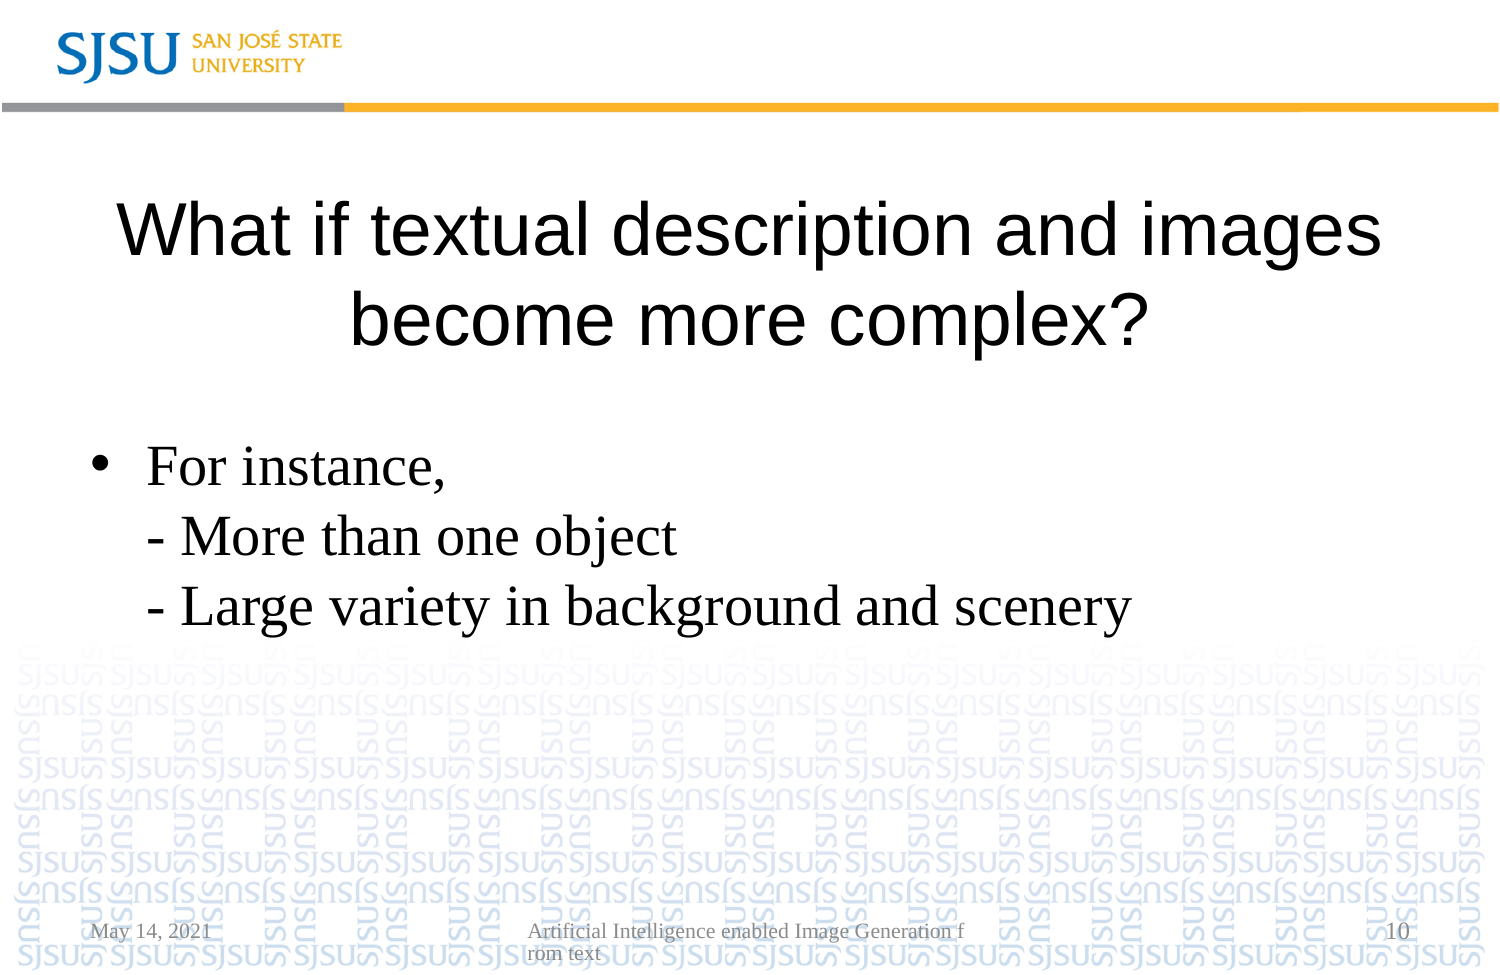

# What if textual description and images become more complex?
For instance, ​
- More than one object​
- Large variety in background and scenery
May 14, 2021
Artificial Intelligence enabled Image Generation from text
10